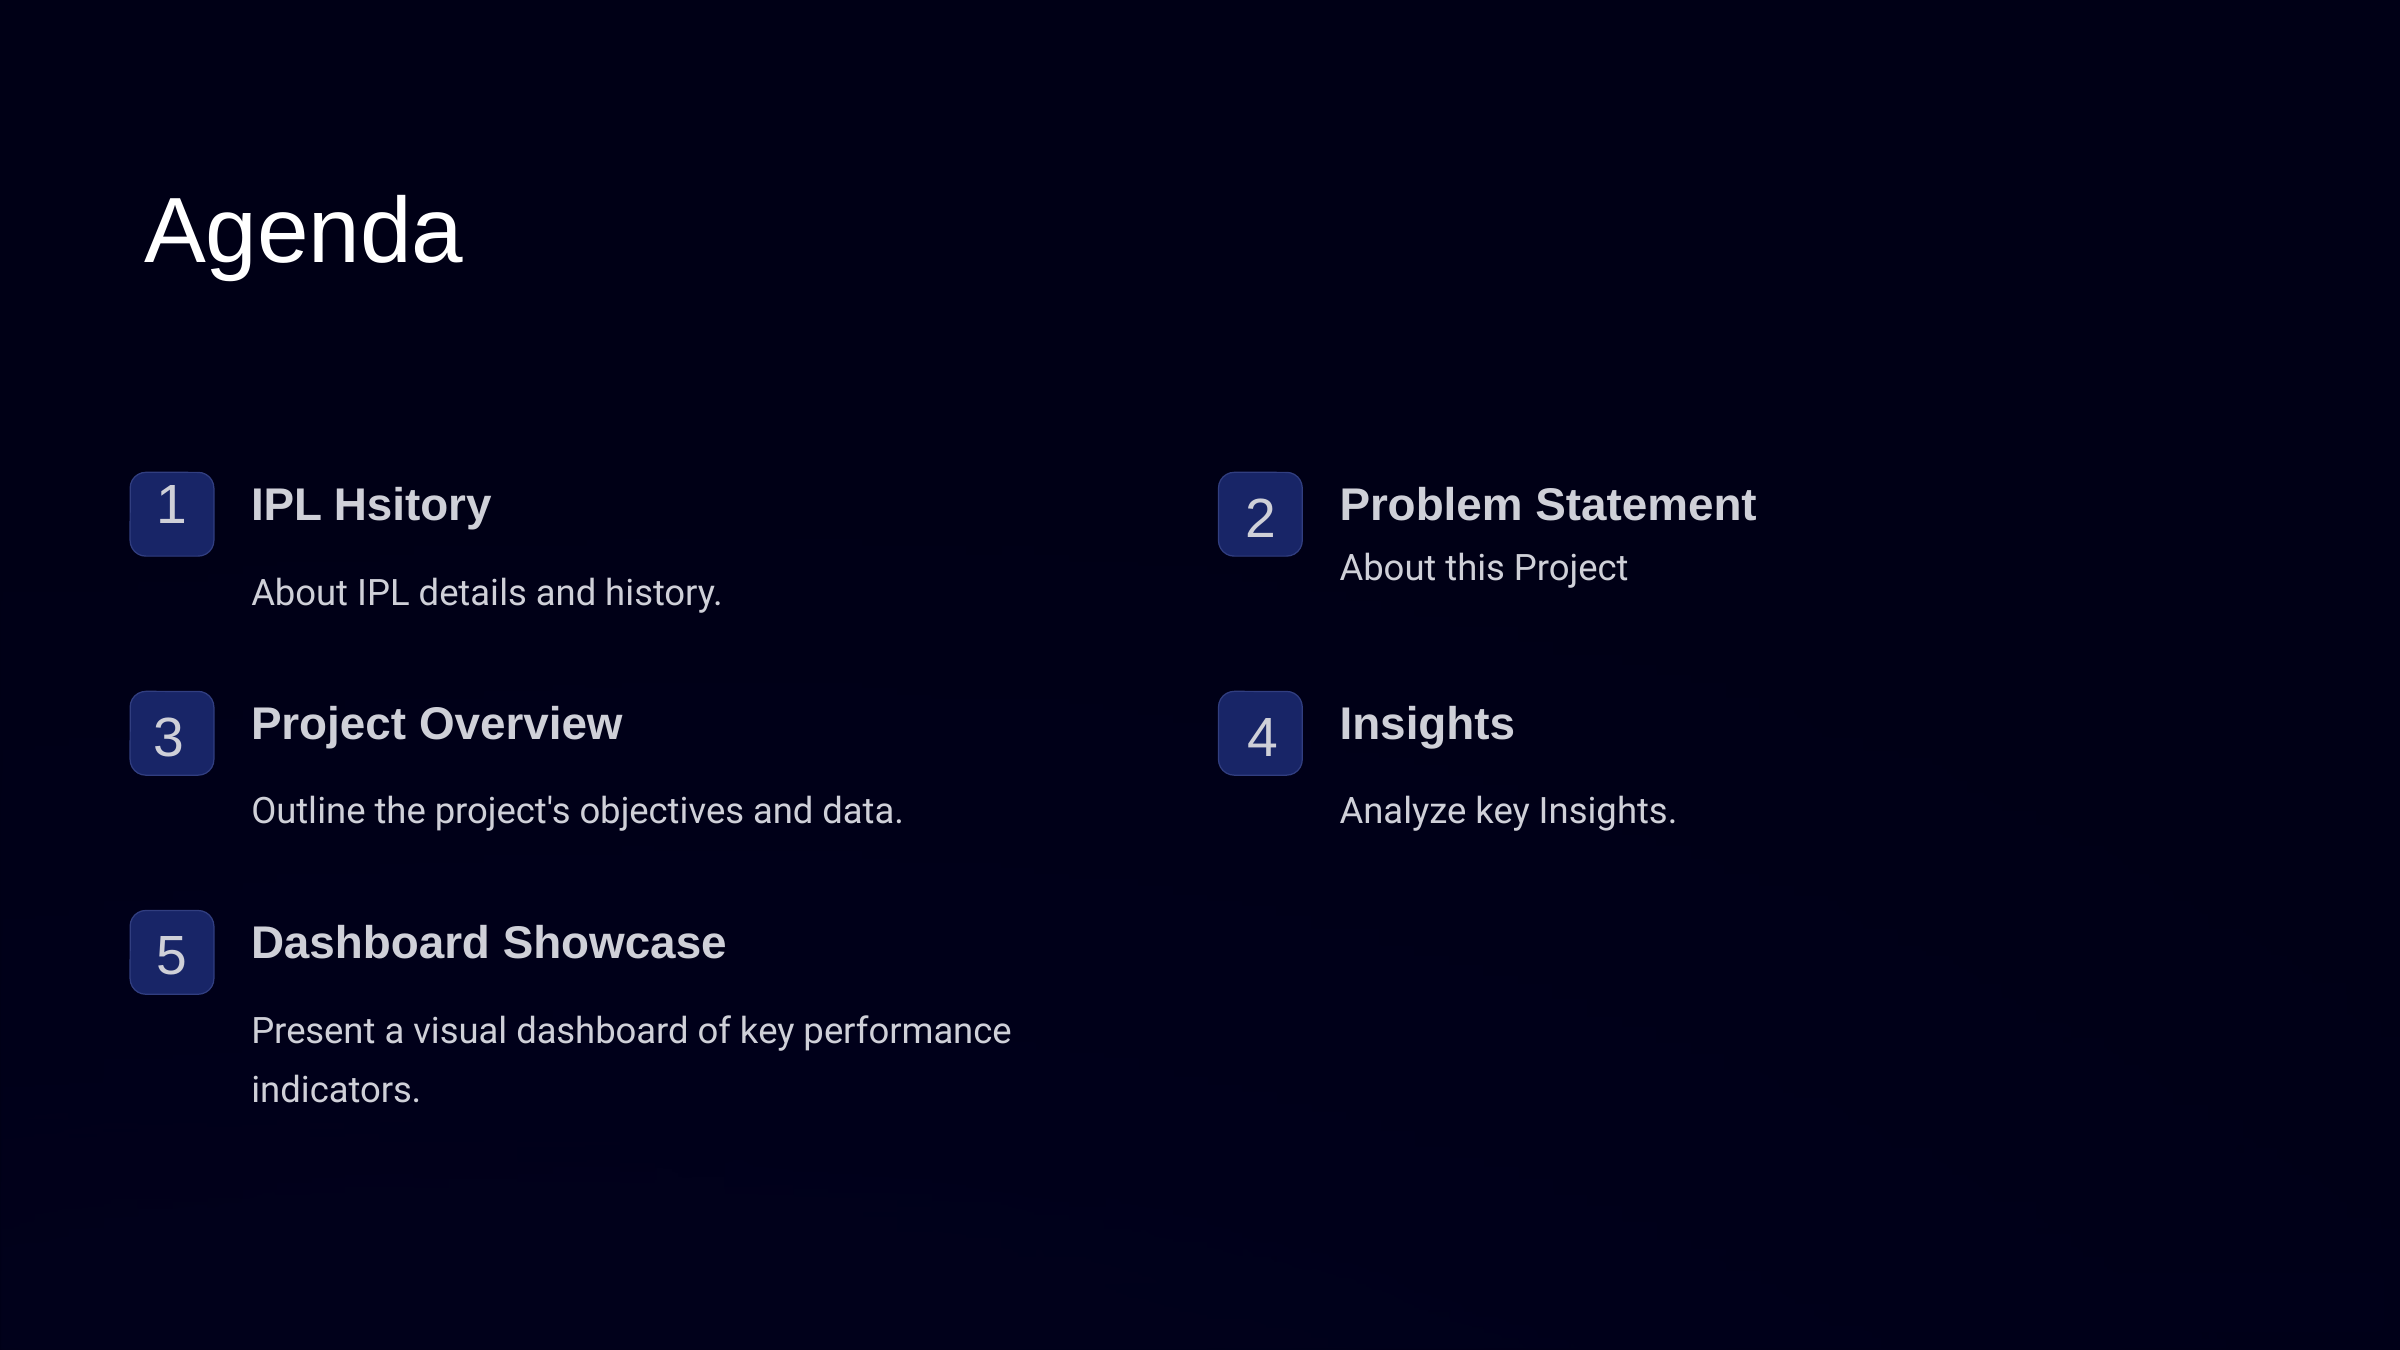

Agenda

IPL Hsitory

Problem Statement
1
2
About this Project
About IPL details and history.

Project Overview

Insights
4
3
Outline the project's objectives and data.
Analyze key Insights.

Dashboard Showcase
5
Present a visual dashboard of key performance indicators.